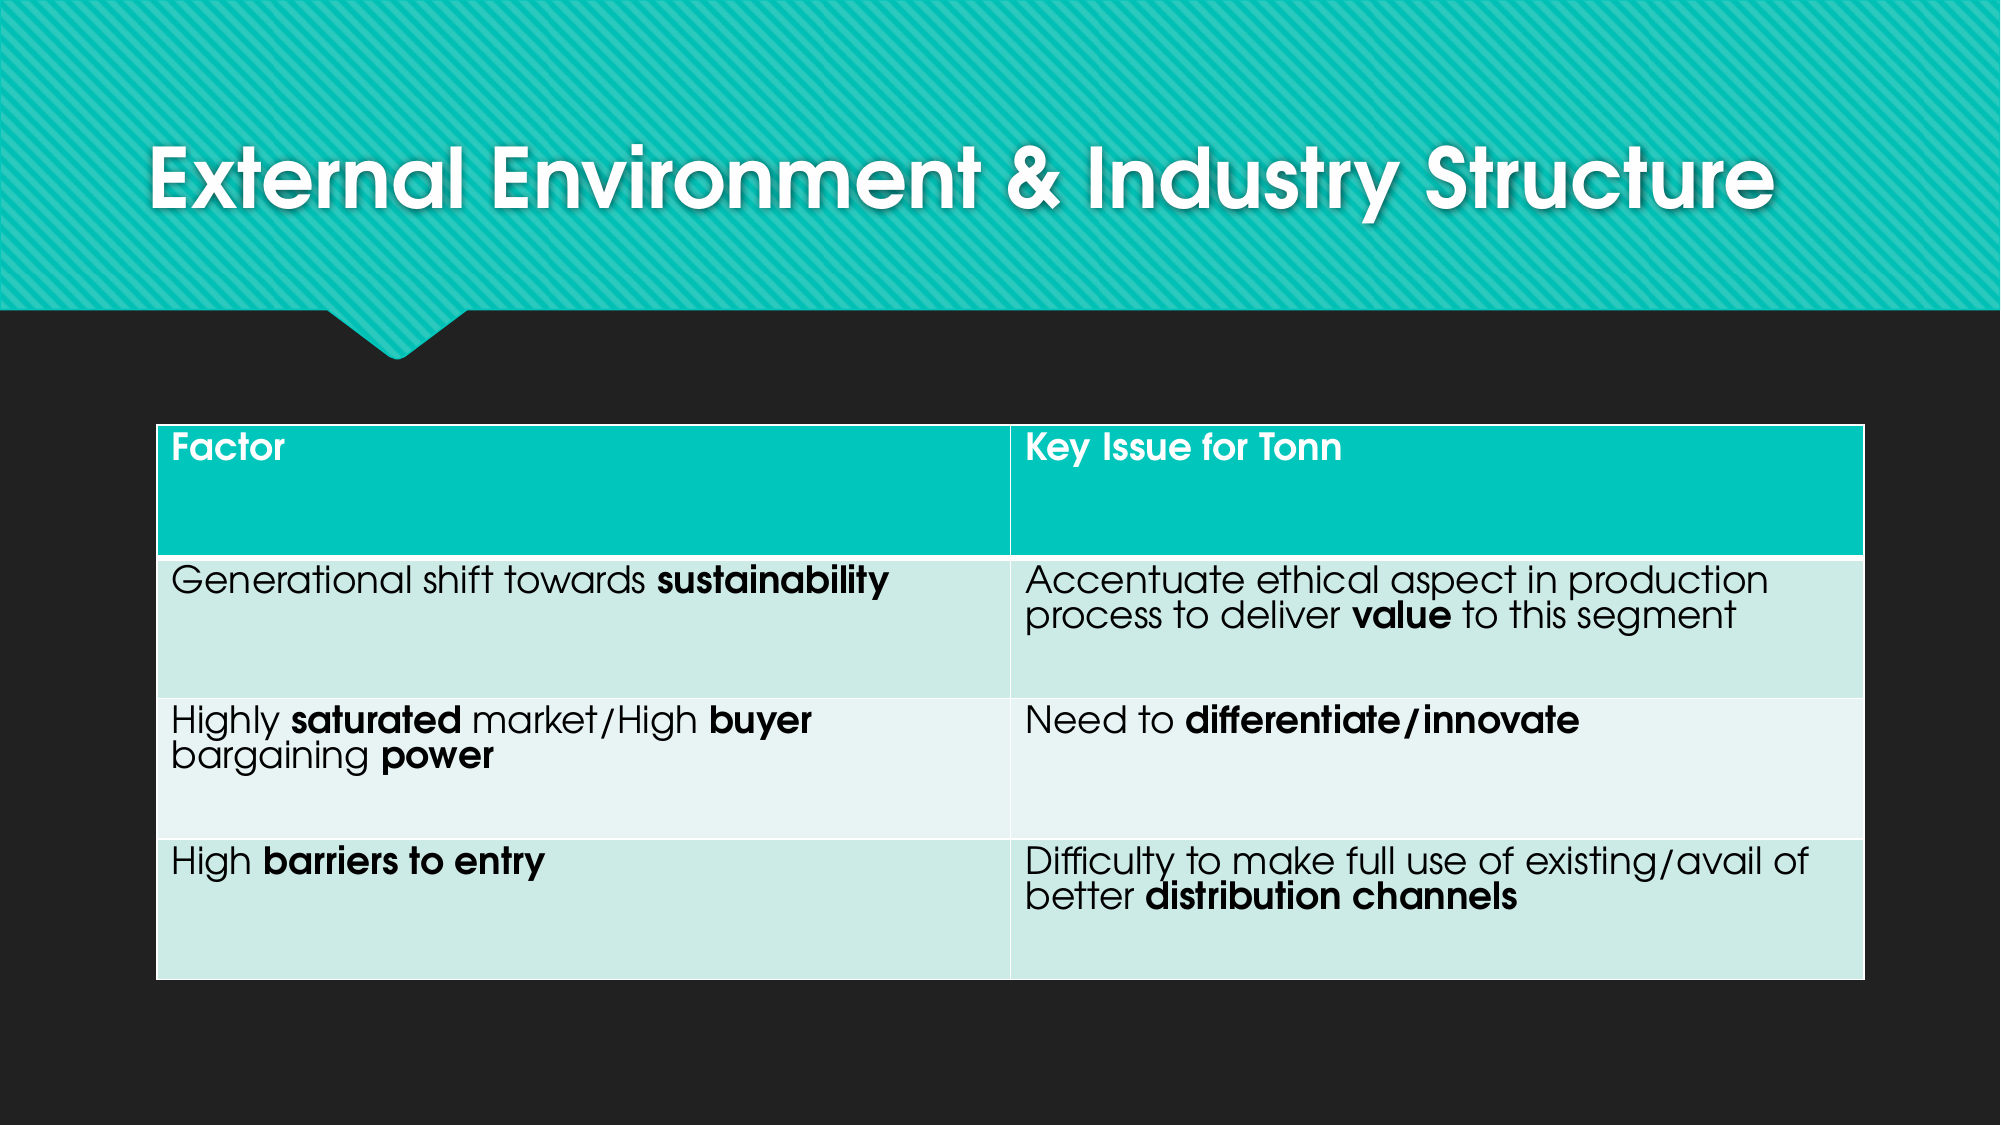

# External Environment & Industry Structure
| Factor | Key Issue for Tonn |
| --- | --- |
| Generational shift towards sustainability | Accentuate ethical aspect in production process to deliver value to this segment |
| Highly saturated market/High buyer bargaining power | Need to differentiate/innovate |
| High barriers to entry | Difficulty to make full use of existing/avail of better distribution channels |